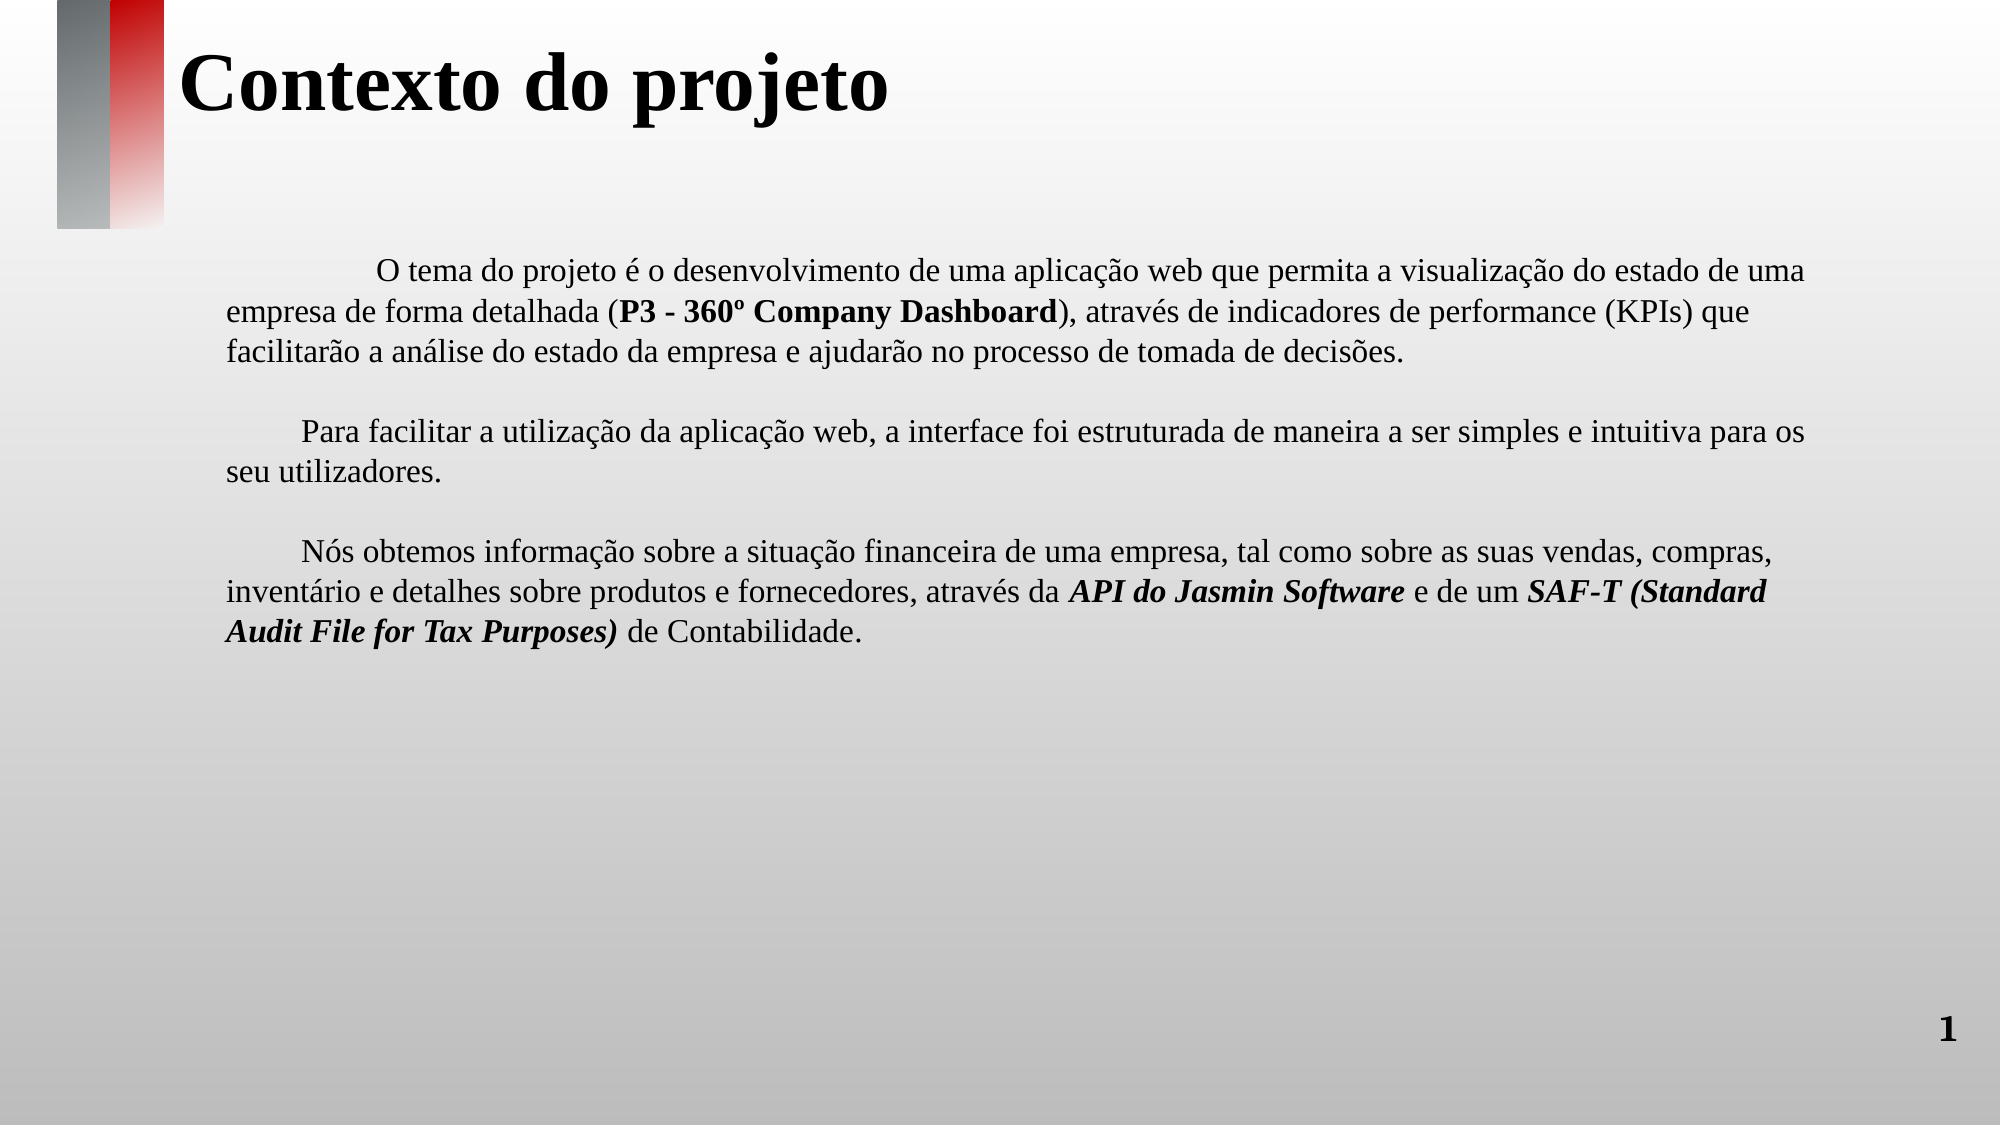

# Contexto do projeto
	O tema do projeto é o desenvolvimento de uma aplicação web que permita a visualização do estado de uma empresa de forma detalhada (P3 - 360º Company Dashboard), através de indicadores de performance (KPIs) que facilitarão a análise do estado da empresa e ajudarão no processo de tomada de decisões.

Para facilitar a utilização da aplicação web, a interface foi estruturada de maneira a ser simples e intuitiva para os seu utilizadores.

Nós obtemos informação sobre a situação financeira de uma empresa, tal como sobre as suas vendas, compras, inventário e detalhes sobre produtos e fornecedores, através da API do Jasmin Software e de um SAF-T (Standard Audit File for Tax Purposes) de Contabilidade.
1